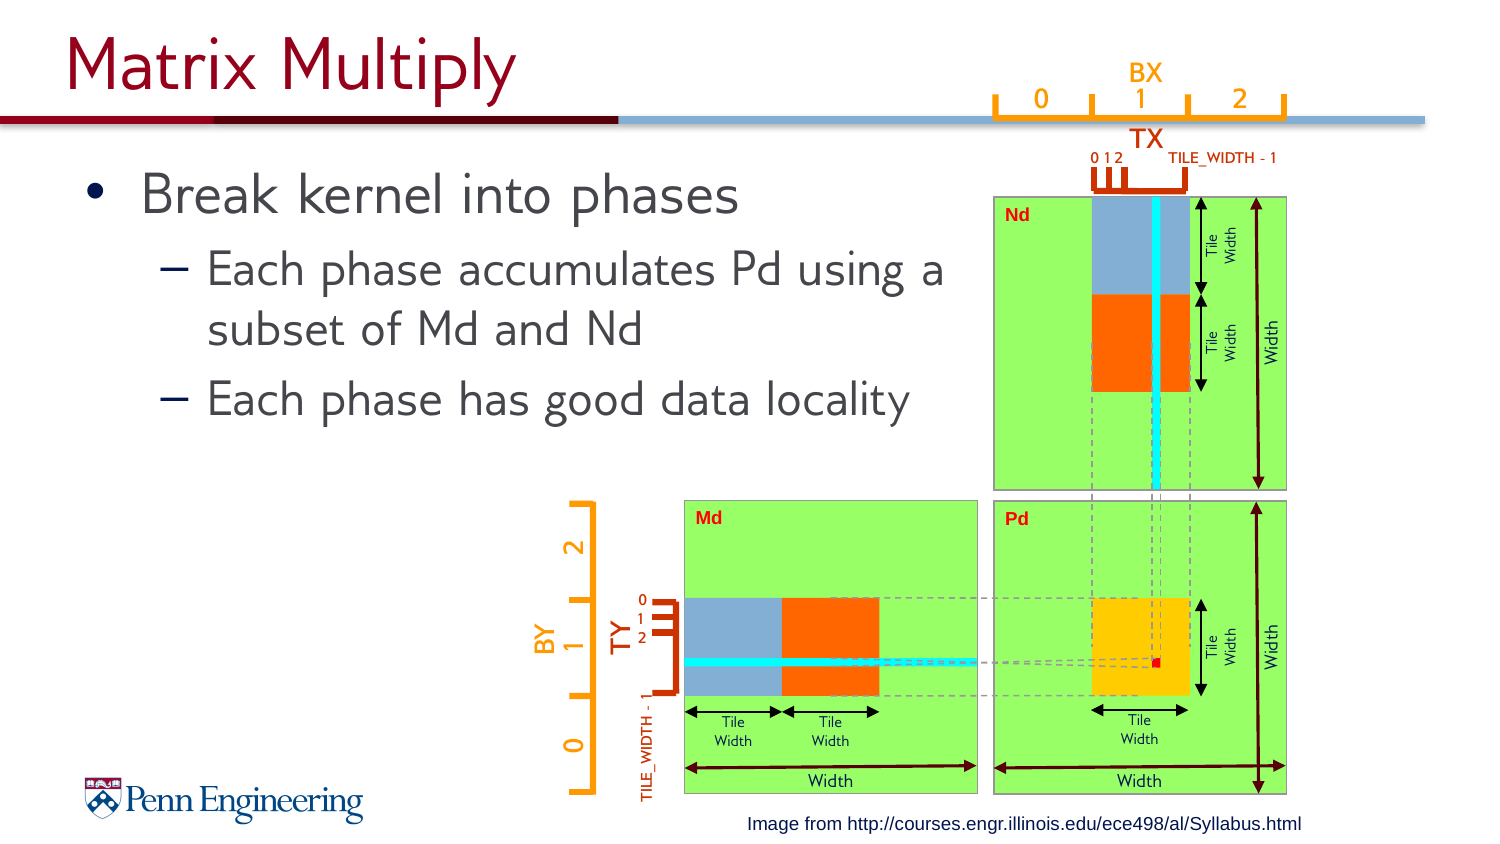

# Matrix Multiply
BX
0
1
2
TX
0 1 2         TILE_WIDTH - 1
Break kernel into phases
Each phase accumulates Pd using a subset of Md and Nd
Each phase has good data locality
Nd
Md
Pd
Width
Tile
Width

Tile
Width

Width
0
1
2

TY
BY
0
1
2
Tile
Width
Width
Width

Tile
Width
Tile
Width
Tile
Width
TILE_WIDTH - 1
Image from http://courses.engr.illinois.edu/ece498/al/Syllabus.html